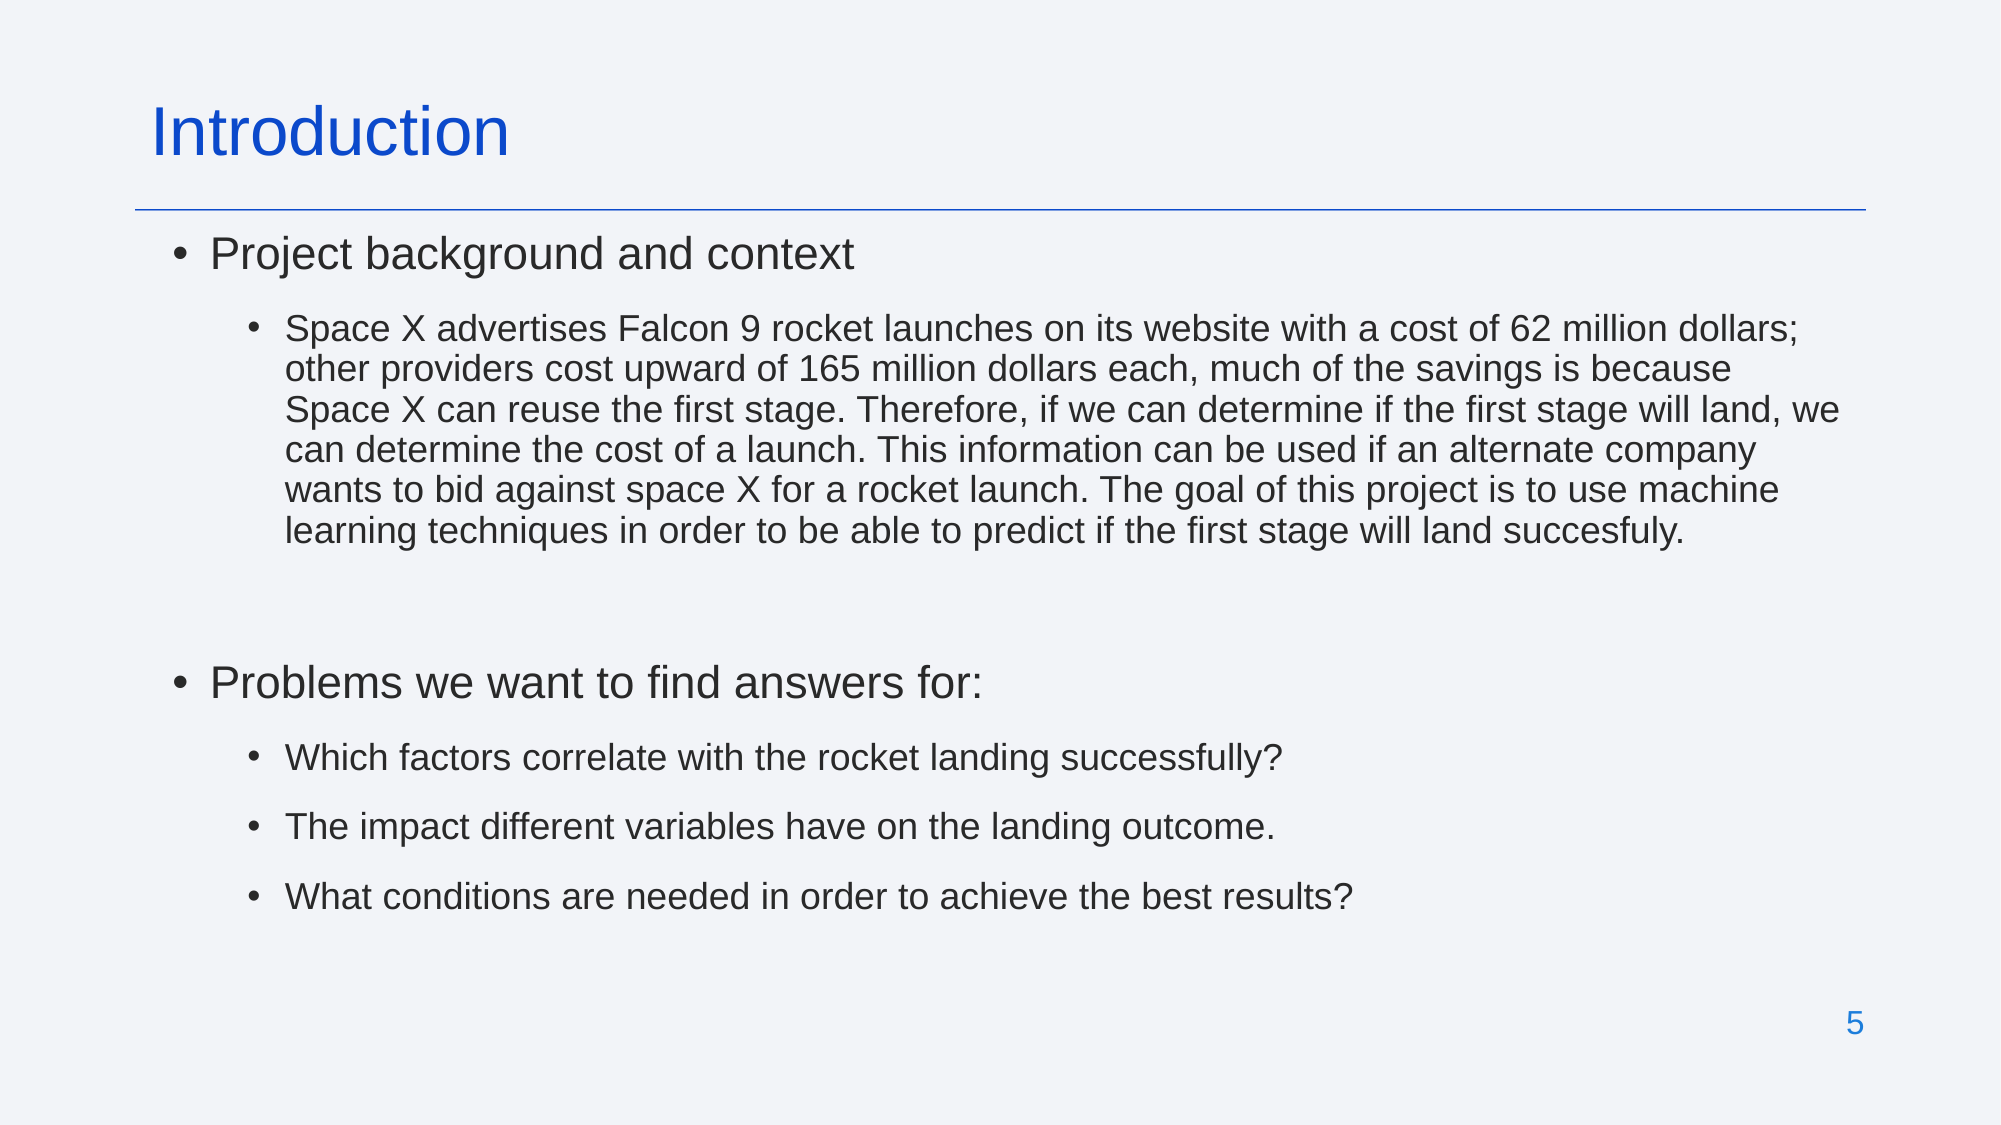

Introduction
Project background and context
Space X advertises Falcon 9 rocket launches on its website with a cost of 62 million dollars; other providers cost upward of 165 million dollars each, much of the savings is because Space X can reuse the first stage. Therefore, if we can determine if the first stage will land, we can determine the cost of a launch. This information can be used if an alternate company wants to bid against space X for a rocket launch. The goal of this project is to use machine learning techniques in order to be able to predict if the first stage will land succesfuly.

Problems we want to find answers for:
Which factors correlate with the rocket landing successfully?
The impact different variables have on the landing outcome.
What conditions are needed in order to achieve the best results?
5